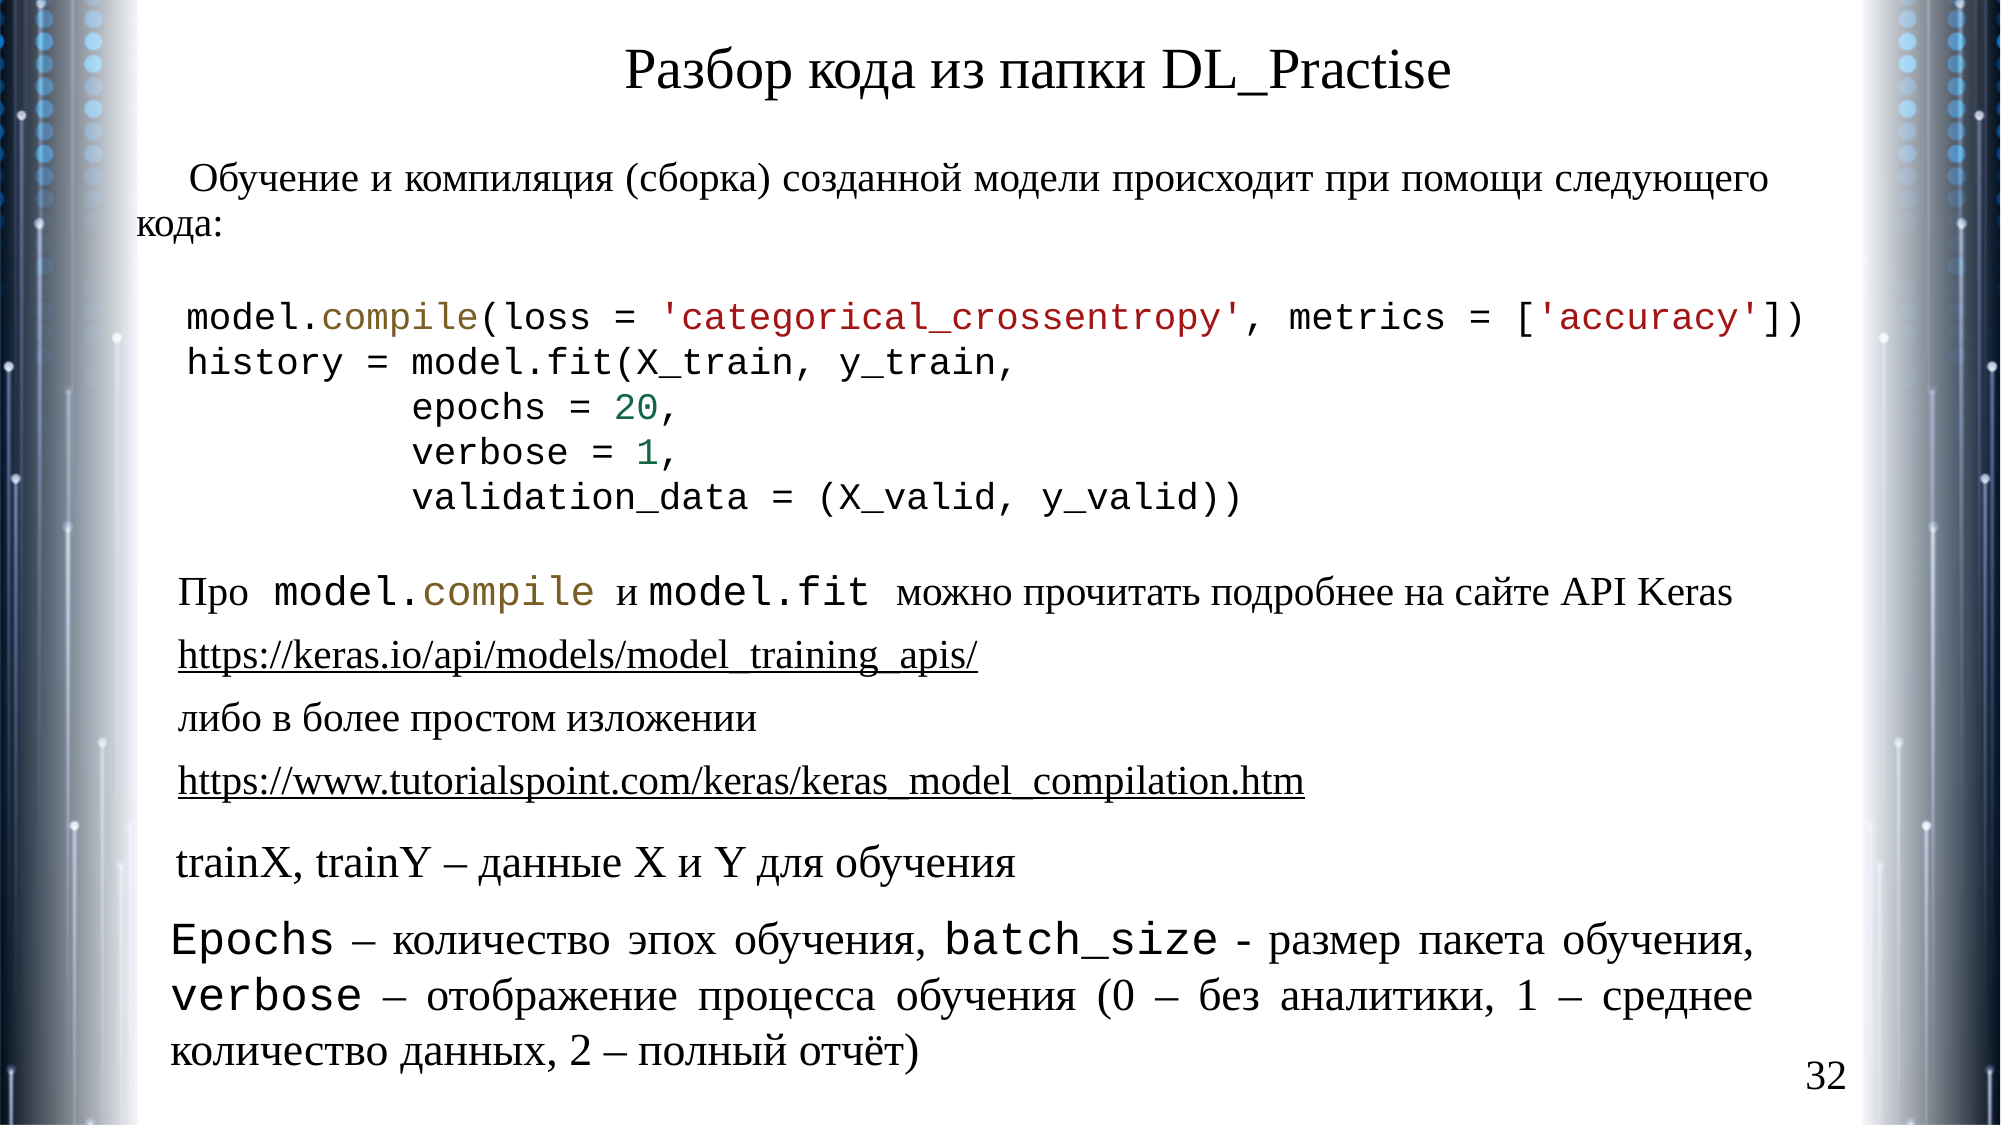

# Разбор кода из папки DL_Practise
Обучение и компиляция (сборка) созданной модели происходит при помощи следующего кода:
model.compile(loss = 'categorical_crossentropy', metrics = ['accuracy'])
history = model.fit(X_train, y_train,
          epochs = 20,
          verbose = 1,
          validation_data = (X_valid, y_valid))
Про model.compile  и model.fit можно прочитать подробнее на сайте API Keras
https://keras.io/api/models/model_training_apis/
либо в более простом изложении
https://www.tutorialspoint.com/keras/keras_model_compilation.htm
trainX, trainY – данные Х и Y для обучения
Epochs – количество эпох обучения, batch_size - размер пакета обучения, verbose – отображение процесса обучения (0 – без аналитики, 1 – среднее количество данных, 2 – полный отчёт)
32